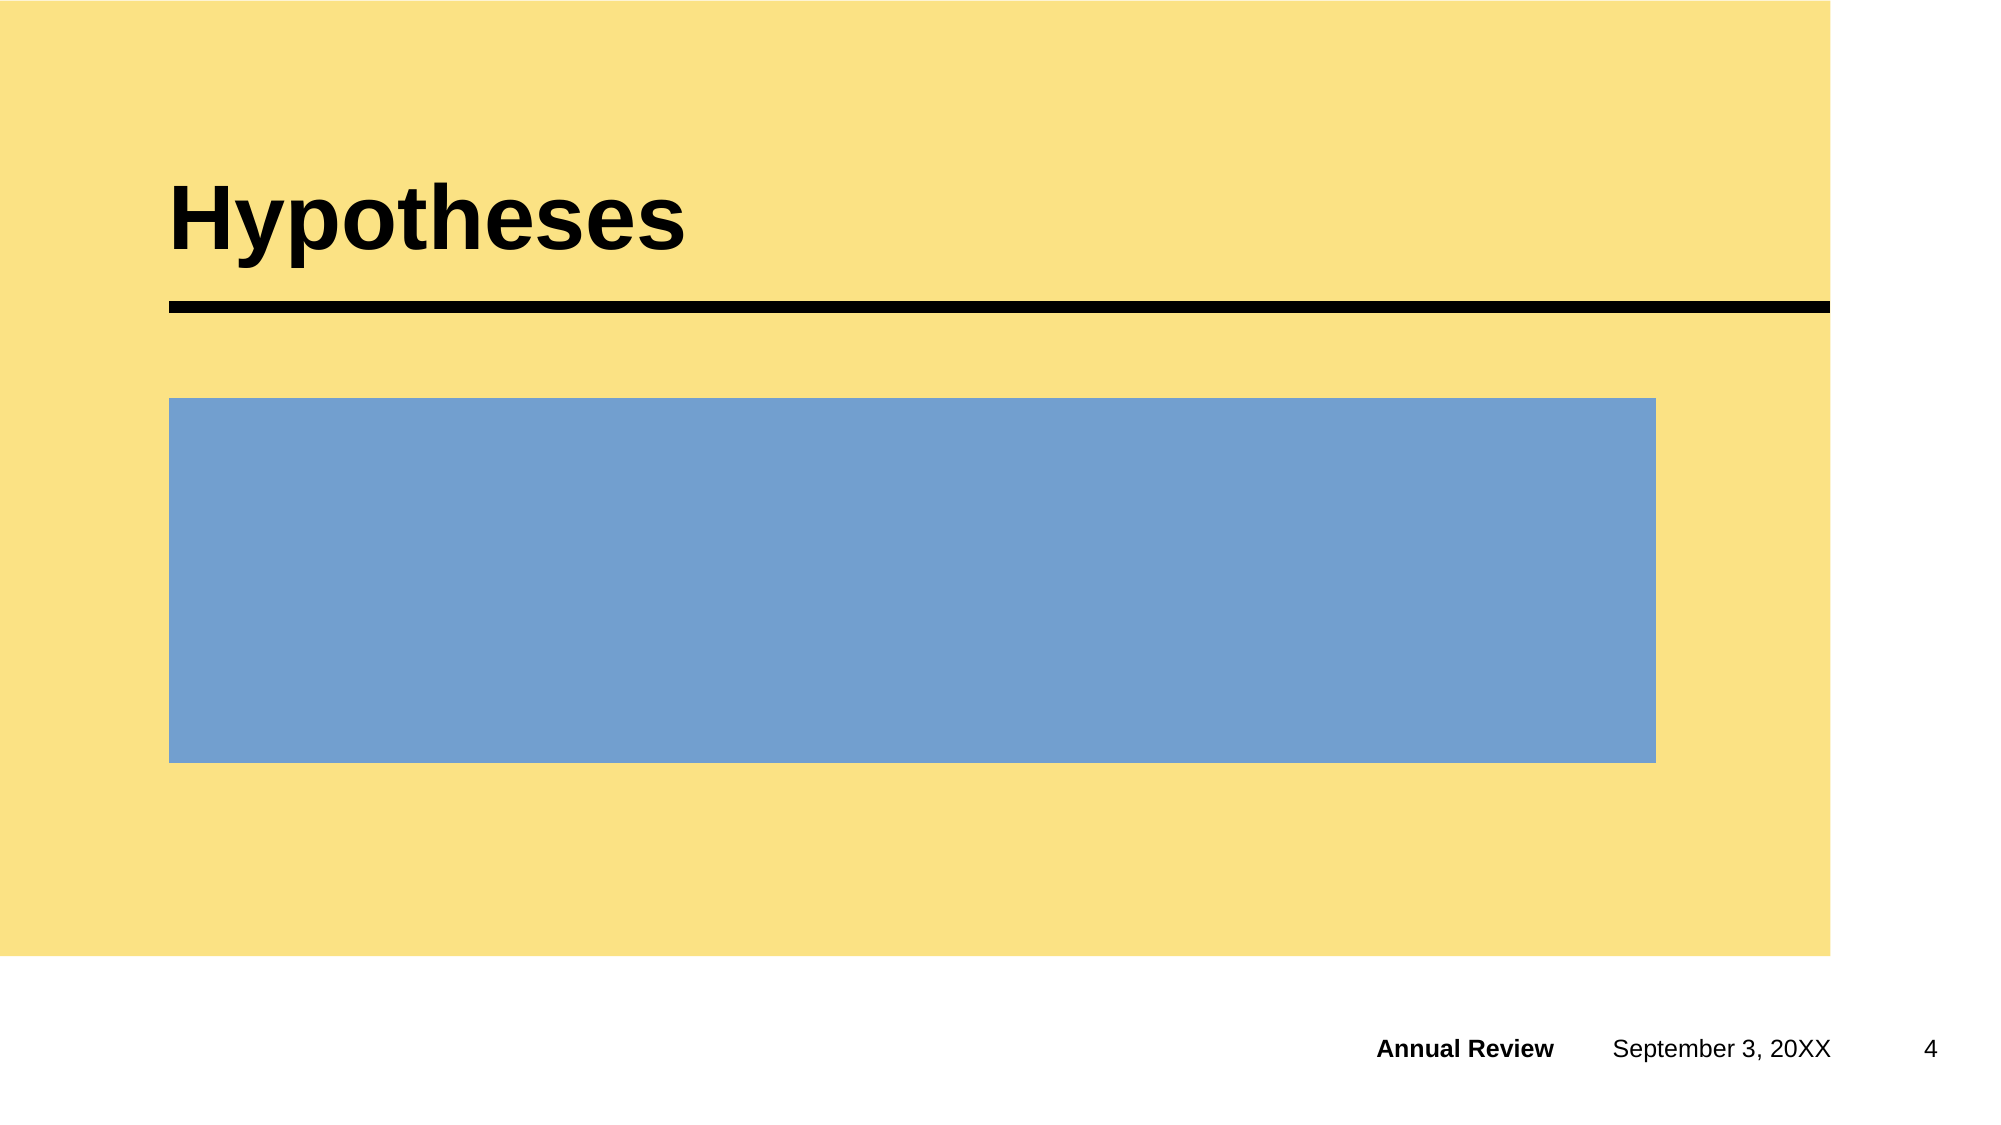

# Hypotheses

September 3, 20XX
4
Annual Review